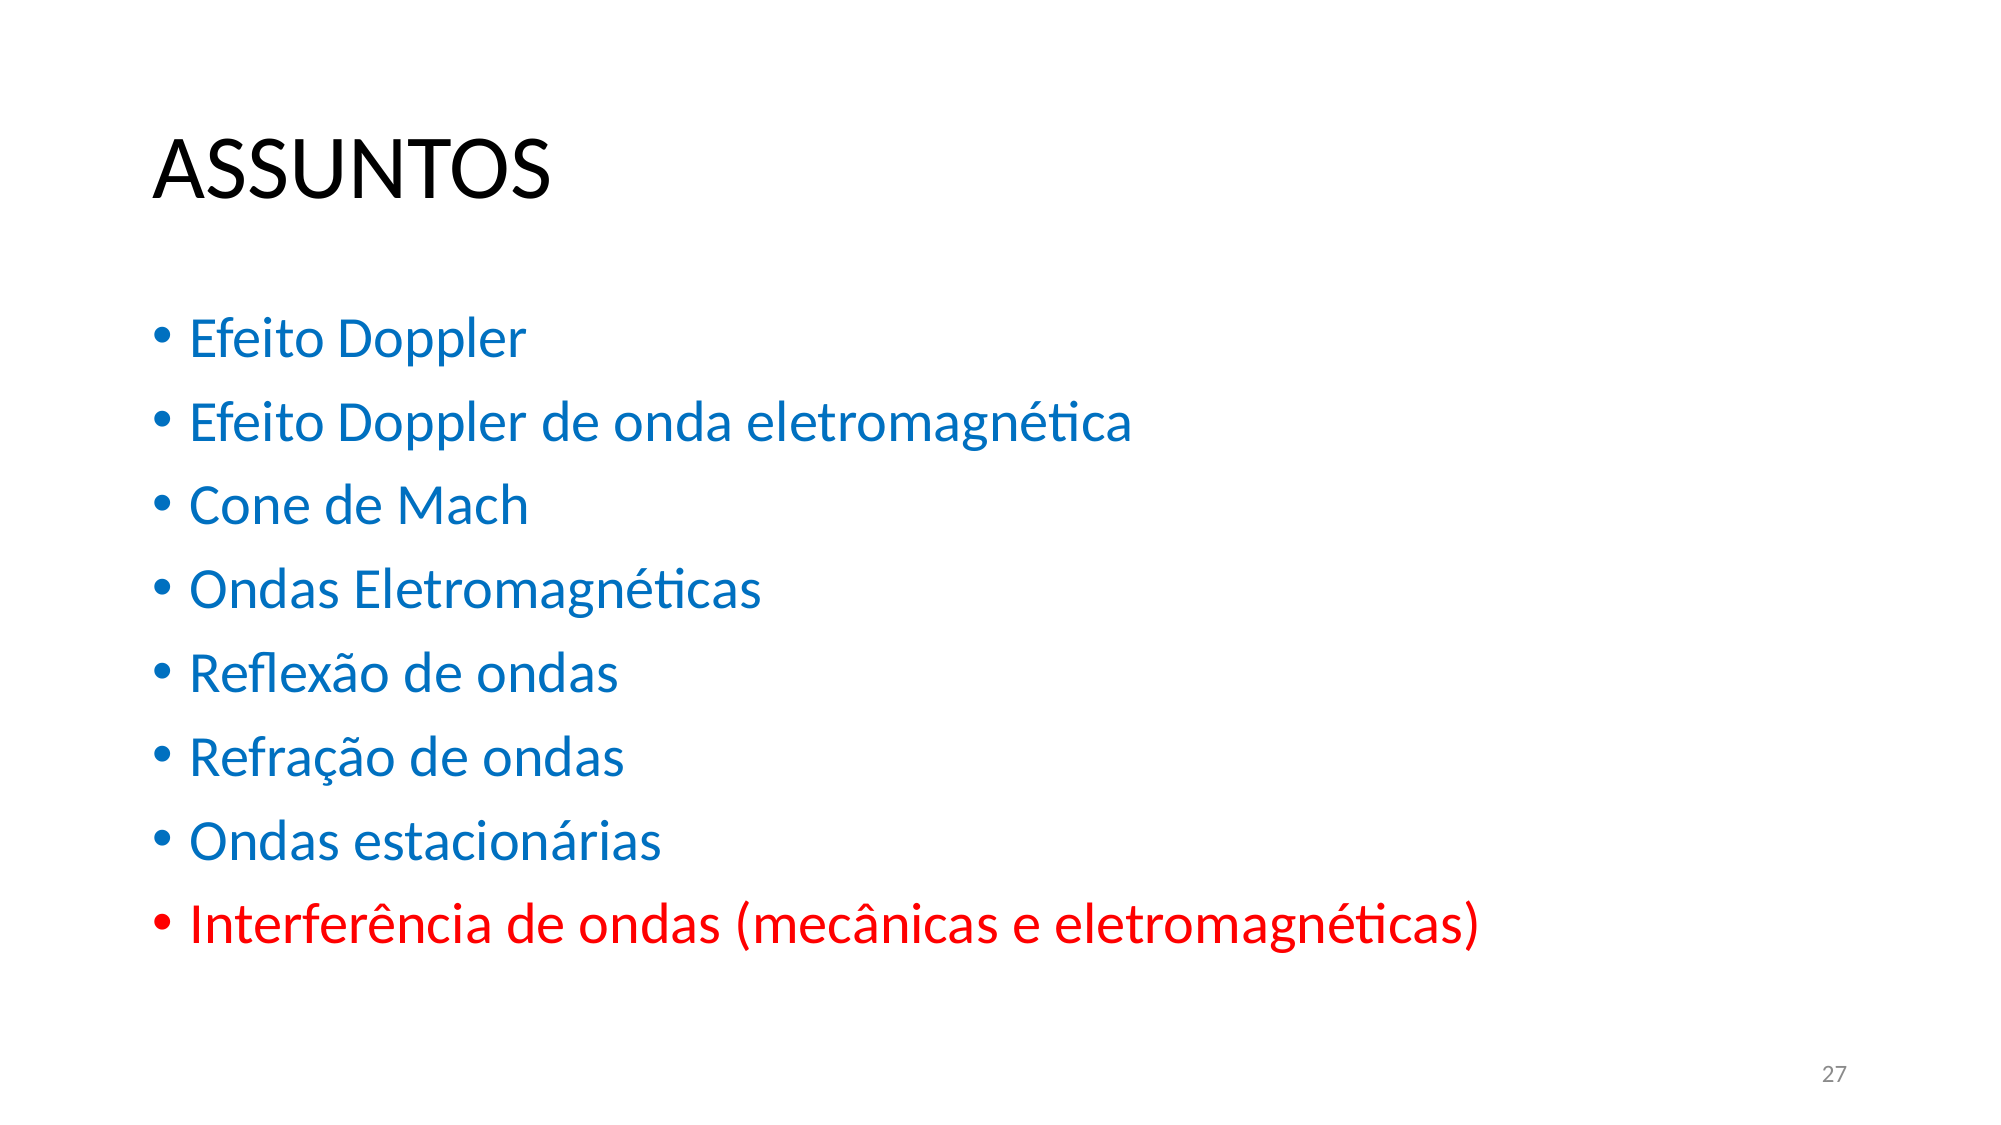

# ASSUNTOS
Efeito Doppler
Efeito Doppler de onda eletromagnética
Cone de Mach
Ondas Eletromagnéticas
Reflexão de ondas
Refração de ondas
Ondas estacionárias
Interferência de ondas (mecânicas e eletromagnéticas)
27